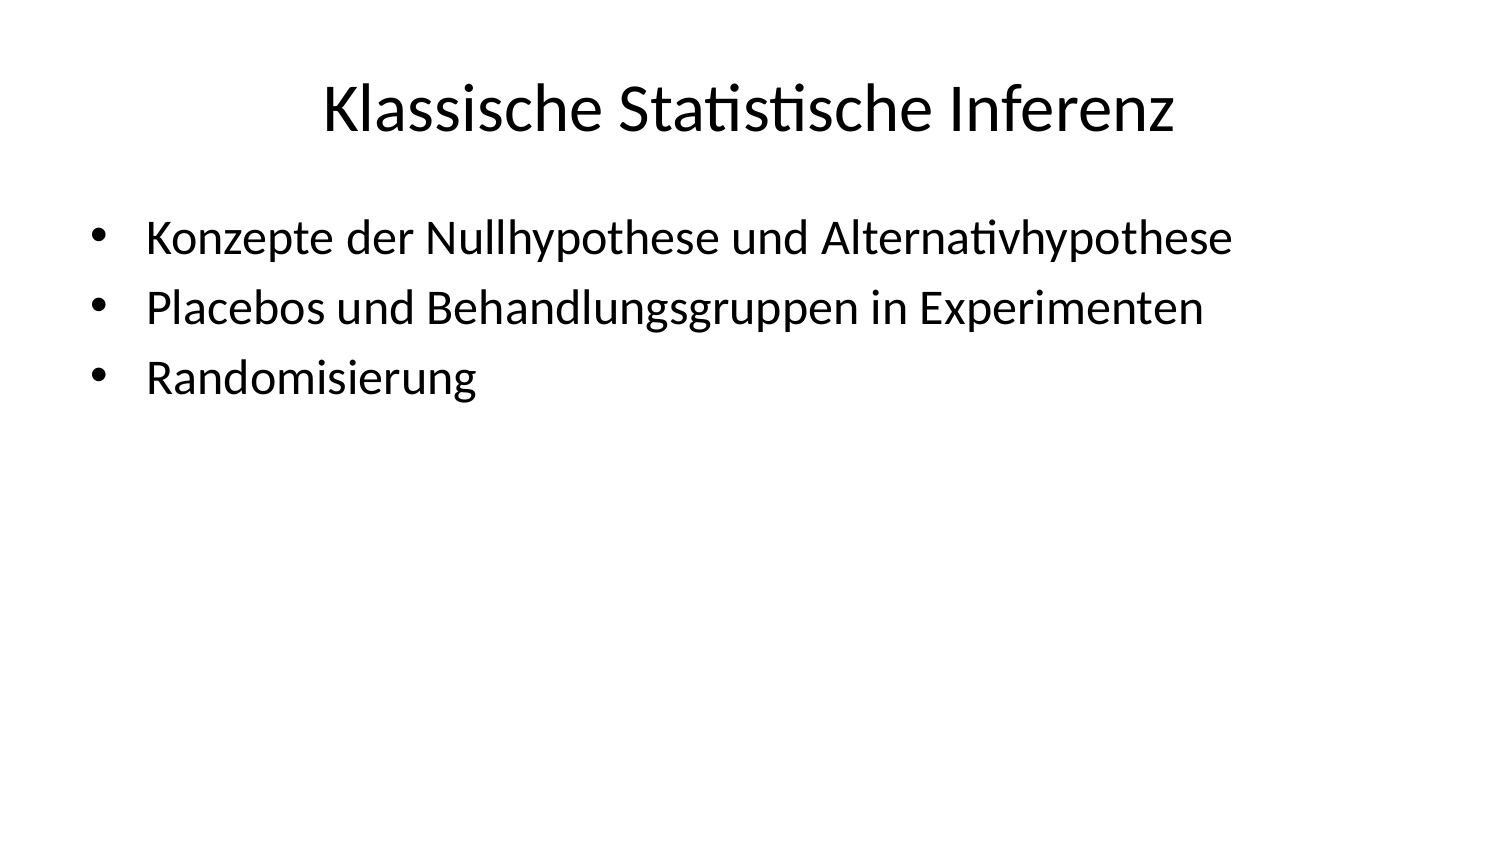

# Klassische Statistische Inferenz
Konzepte der Nullhypothese und Alternativhypothese
Placebos und Behandlungsgruppen in Experimenten
Randomisierung